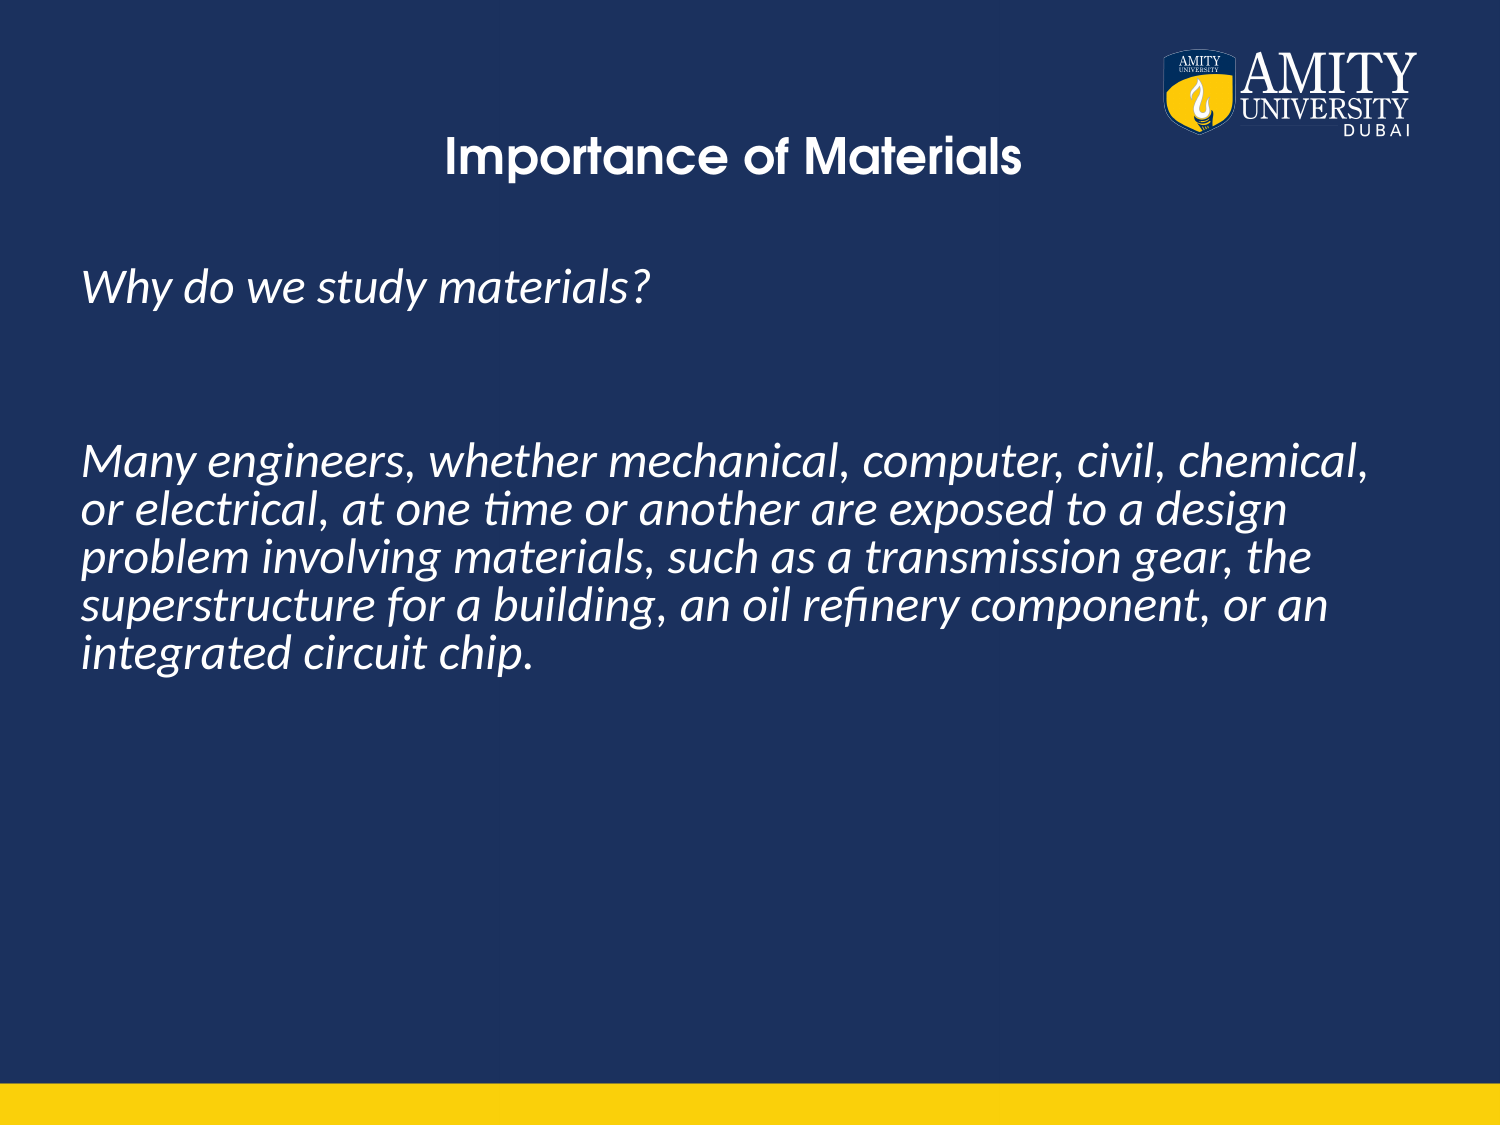

# Importance of Materials
Why do we study materials?

Many engineers, whether mechanical, computer, civil, chemical, or electrical, at one time or another are exposed to a design problem involving materials, such as a transmission gear, the superstructure for a building, an oil refinery component, or an integrated circuit chip.